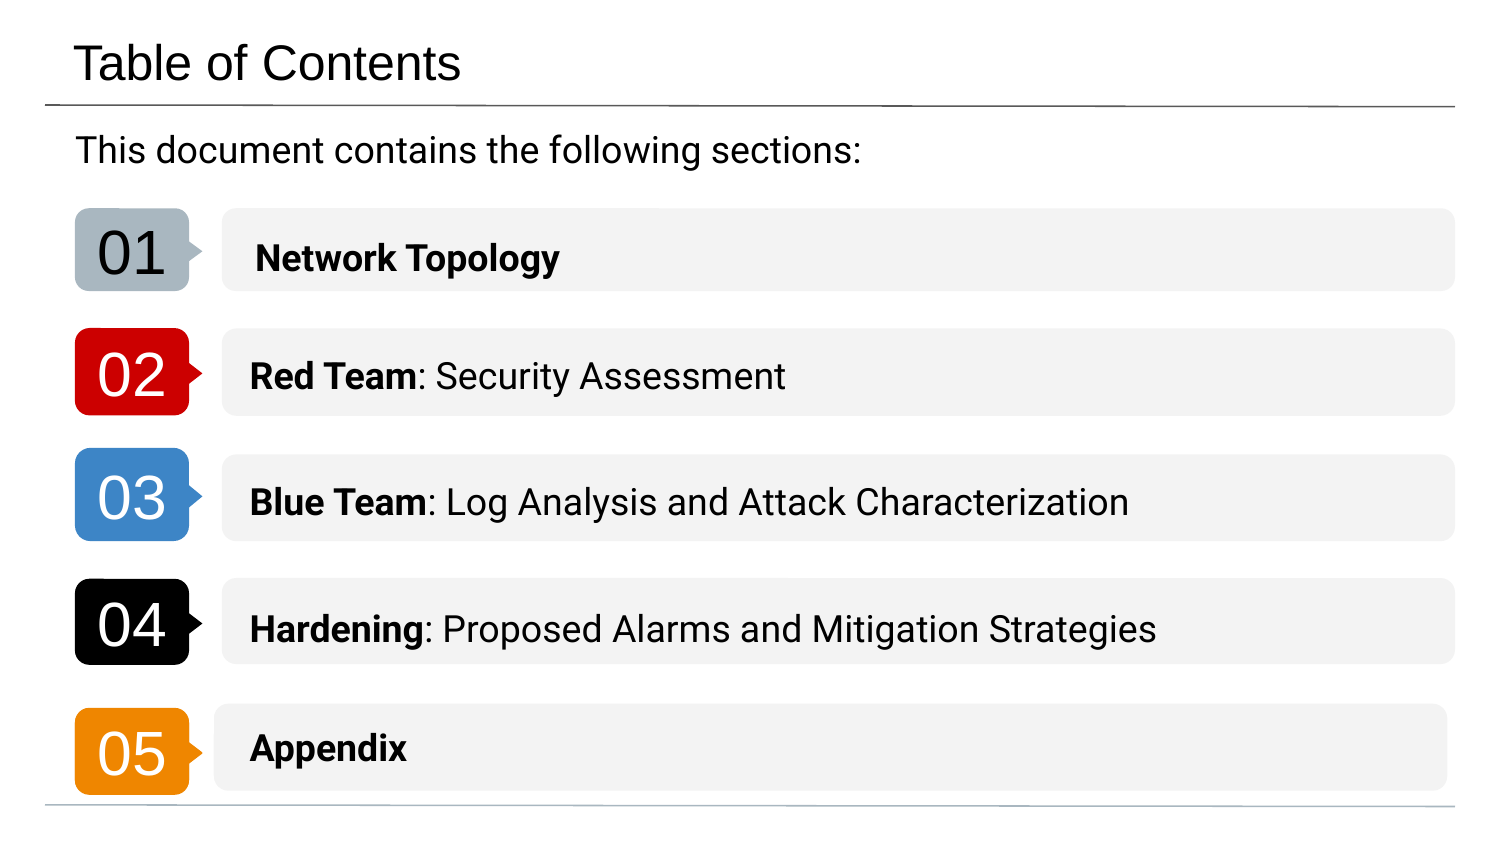

# Table of Contents

This document contains the following sections:
Network Topology
01

Red Team: Security Assessment
02

Blue Team: Log Analysis and Attack Characterization
03

Hardening: Proposed Alarms and Mitigation Strategies

04

  Appendix
  Appendix
05

05